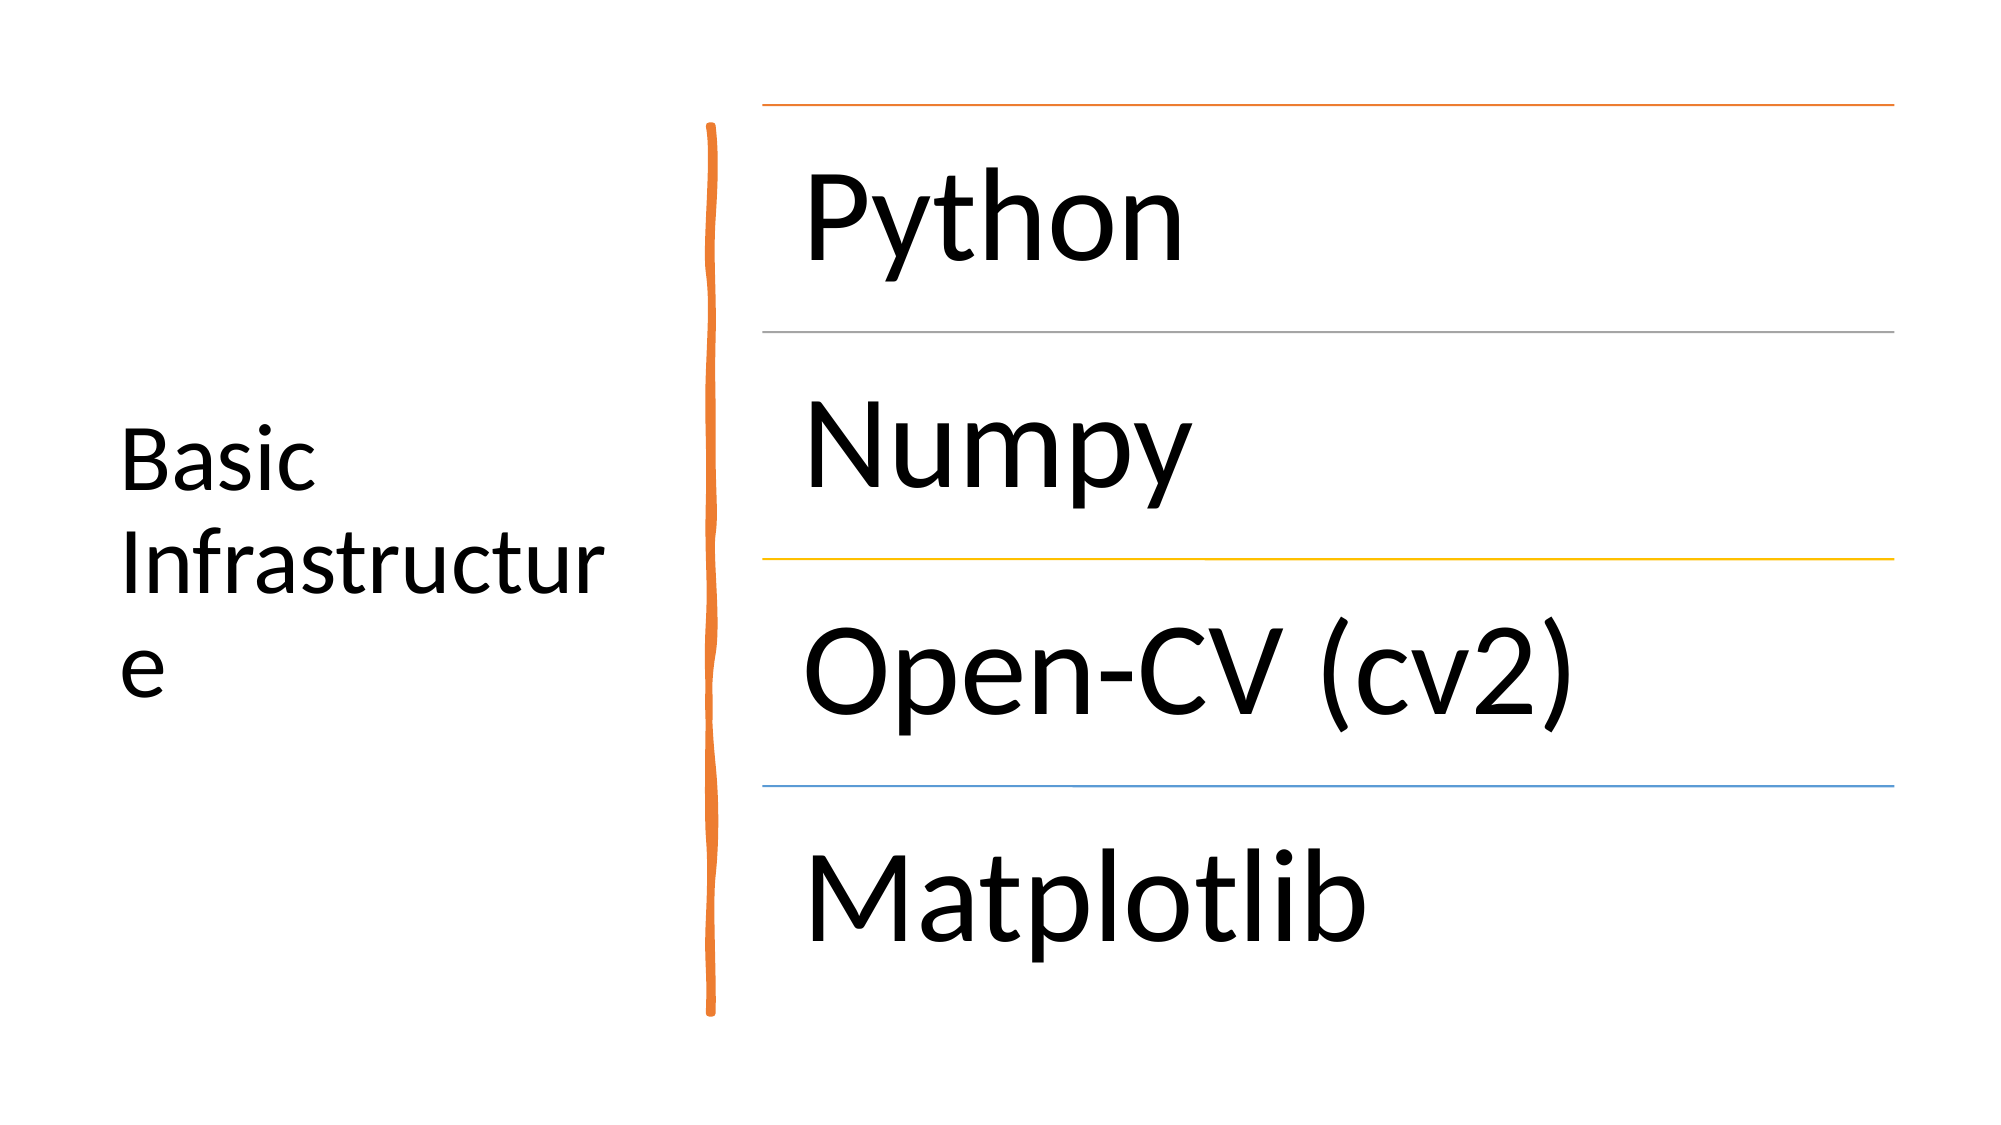

Python
Numpy
Open-CV (cv2)
Matplotlib
# Basic Infrastructure